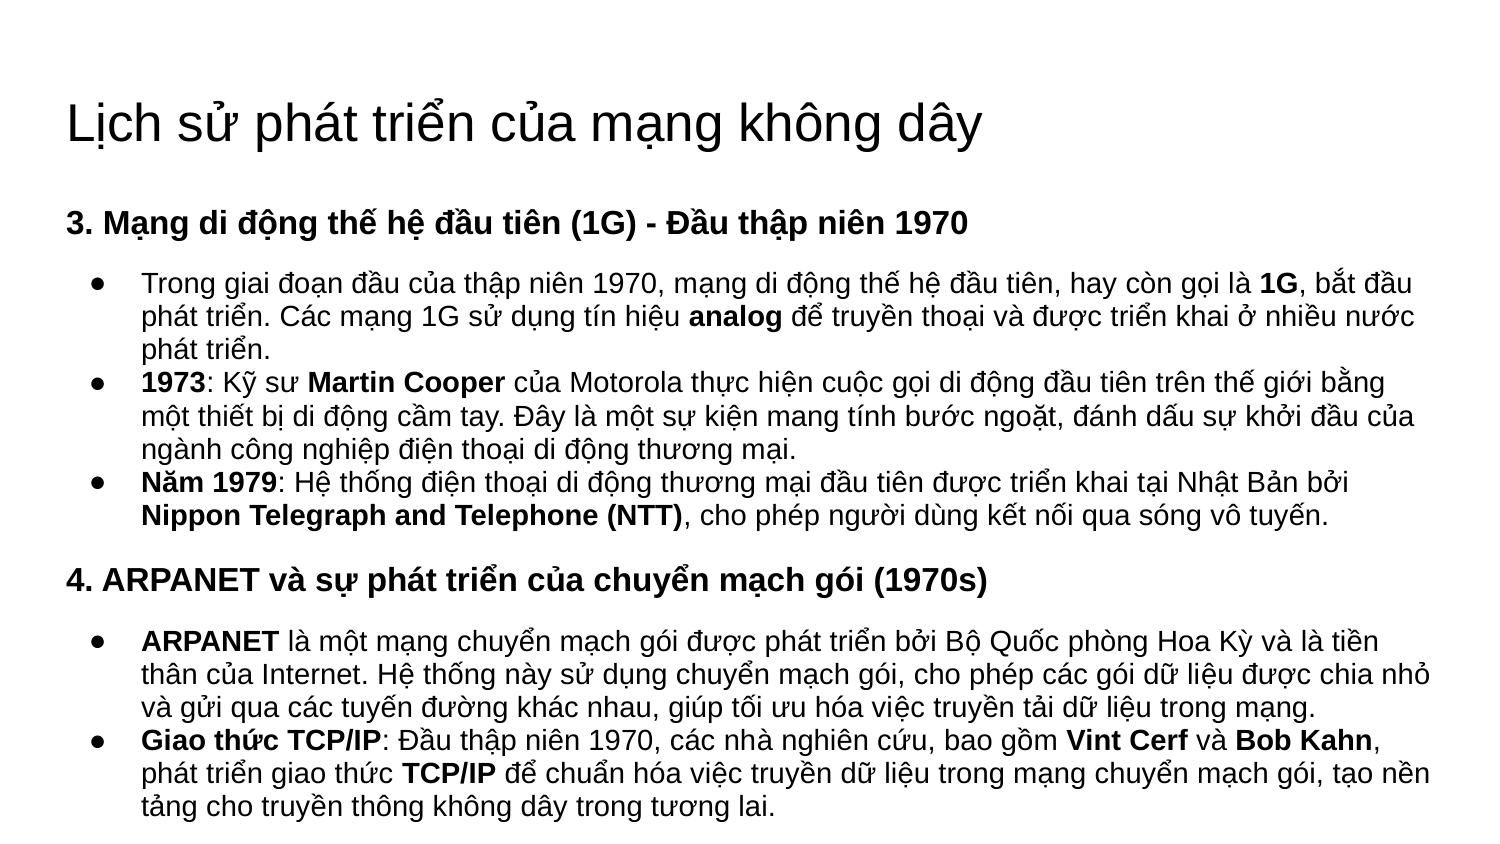

# Lịch sử phát triển của mạng không dây
3. Mạng di động thế hệ đầu tiên (1G) - Đầu thập niên 1970
Trong giai đoạn đầu của thập niên 1970, mạng di động thế hệ đầu tiên, hay còn gọi là 1G, bắt đầu phát triển. Các mạng 1G sử dụng tín hiệu analog để truyền thoại và được triển khai ở nhiều nước phát triển.
1973: Kỹ sư Martin Cooper của Motorola thực hiện cuộc gọi di động đầu tiên trên thế giới bằng một thiết bị di động cầm tay. Đây là một sự kiện mang tính bước ngoặt, đánh dấu sự khởi đầu của ngành công nghiệp điện thoại di động thương mại.
Năm 1979: Hệ thống điện thoại di động thương mại đầu tiên được triển khai tại Nhật Bản bởi Nippon Telegraph and Telephone (NTT), cho phép người dùng kết nối qua sóng vô tuyến.
4. ARPANET và sự phát triển của chuyển mạch gói (1970s)
ARPANET là một mạng chuyển mạch gói được phát triển bởi Bộ Quốc phòng Hoa Kỳ và là tiền thân của Internet. Hệ thống này sử dụng chuyển mạch gói, cho phép các gói dữ liệu được chia nhỏ và gửi qua các tuyến đường khác nhau, giúp tối ưu hóa việc truyền tải dữ liệu trong mạng.
Giao thức TCP/IP: Đầu thập niên 1970, các nhà nghiên cứu, bao gồm Vint Cerf và Bob Kahn, phát triển giao thức TCP/IP để chuẩn hóa việc truyền dữ liệu trong mạng chuyển mạch gói, tạo nền tảng cho truyền thông không dây trong tương lai.